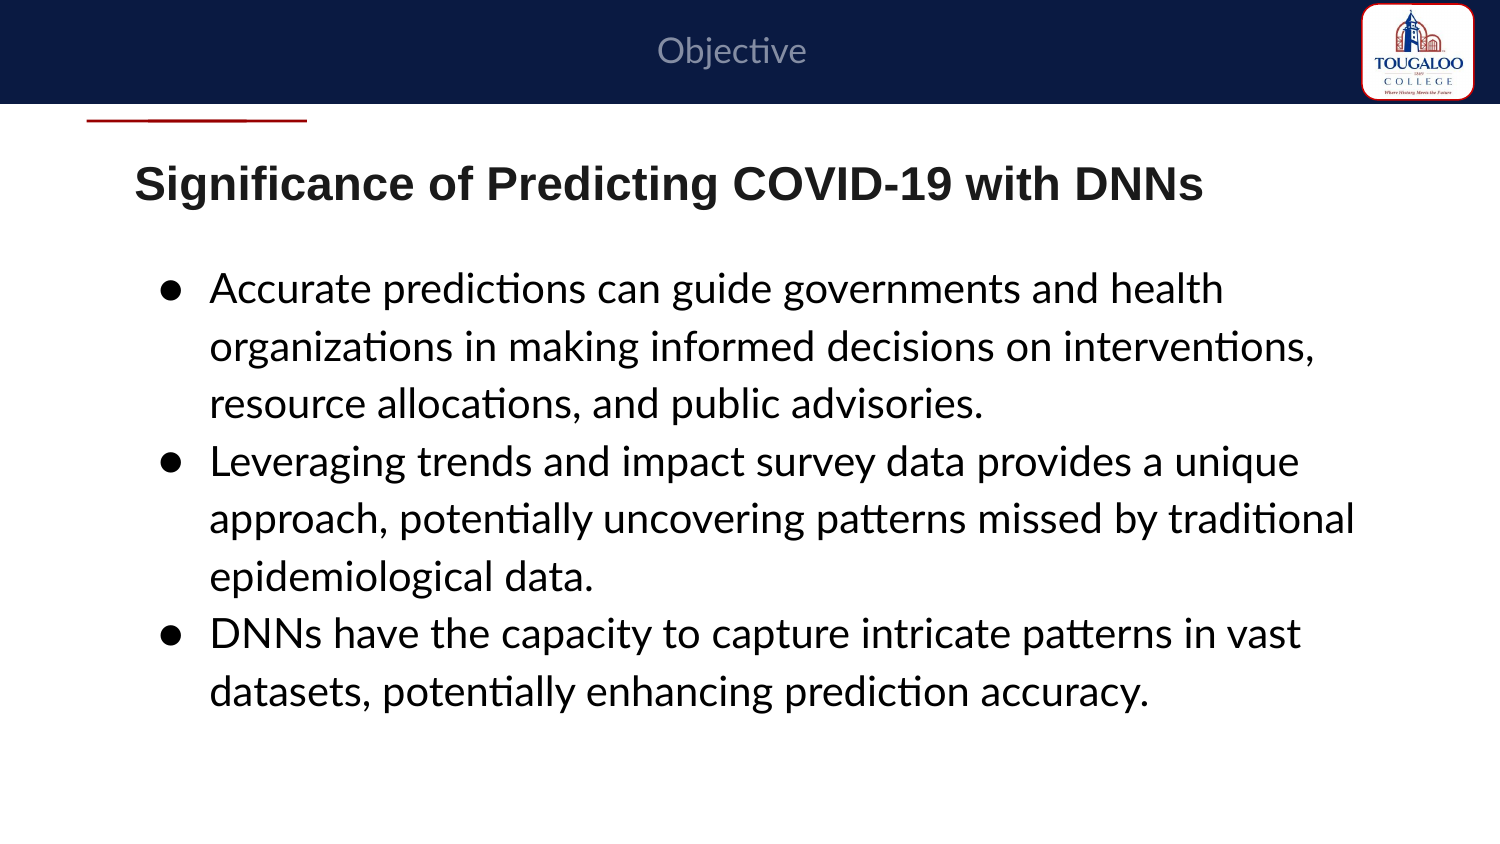

Objective
# Significance of Predicting COVID-19 with DNNs
Accurate predictions can guide governments and health organizations in making informed decisions on interventions, resource allocations, and public advisories.
Leveraging trends and impact survey data provides a unique approach, potentially uncovering patterns missed by traditional epidemiological data.
DNNs have the capacity to capture intricate patterns in vast datasets, potentially enhancing prediction accuracy.